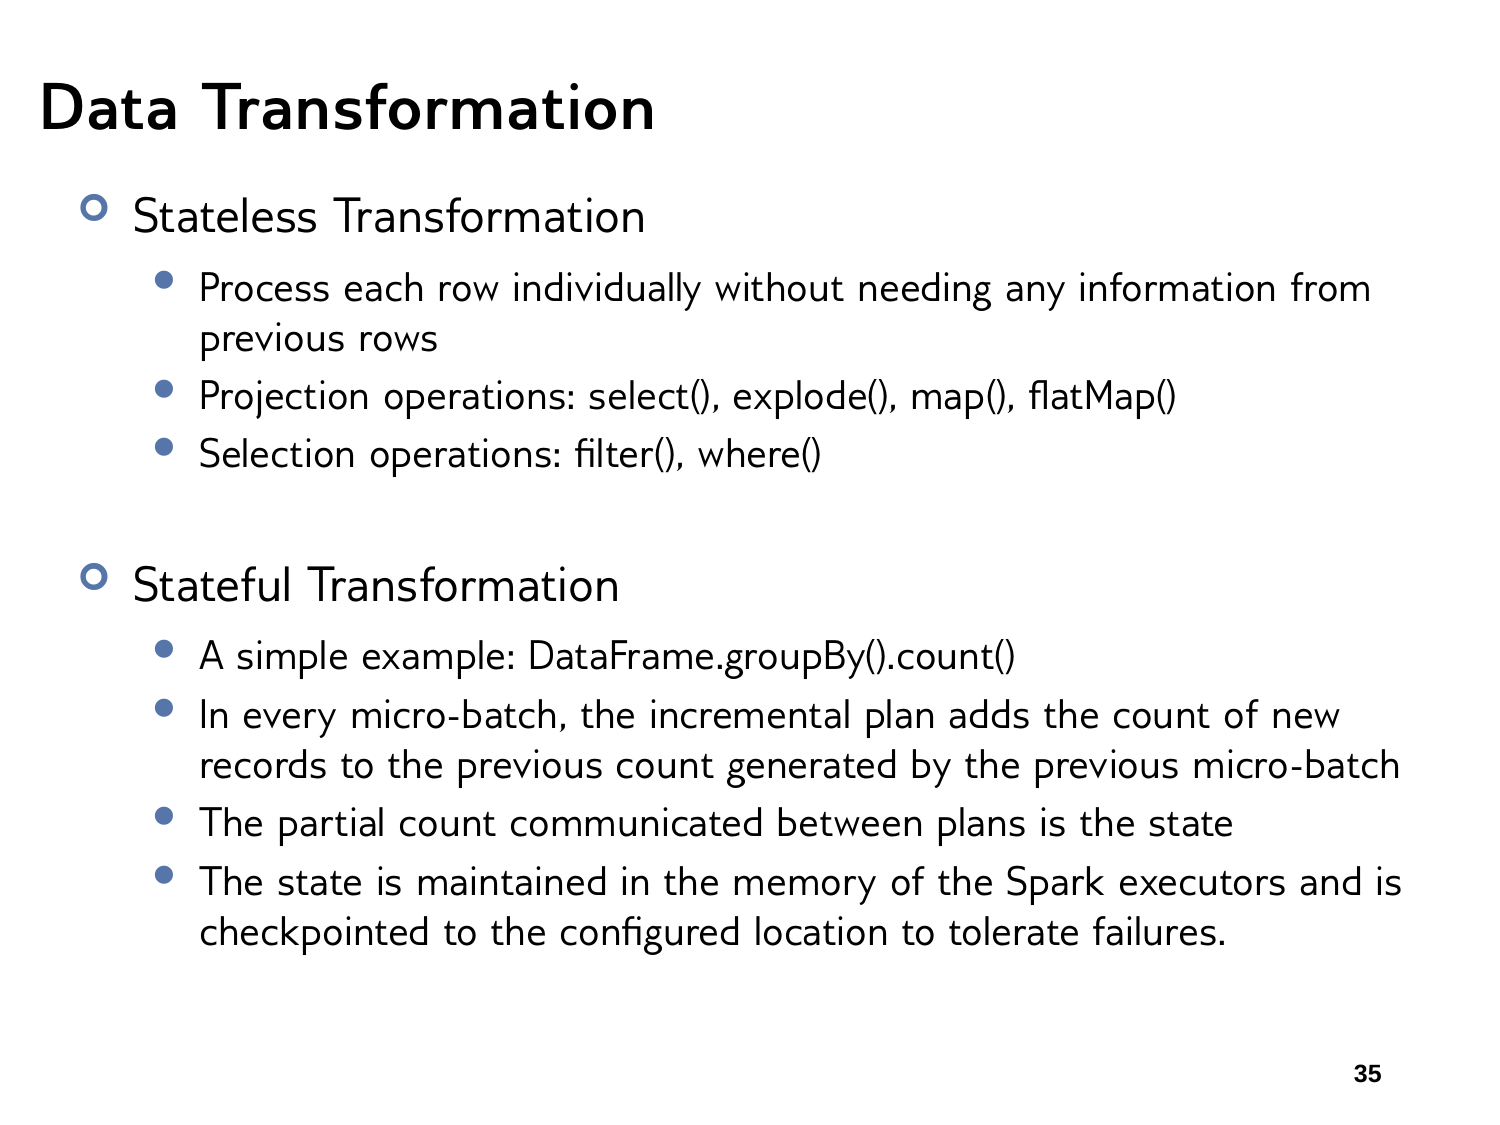

# Data Transformation
Stateless Transformation
Process each row individually without needing any information from previous rows
Projection operations: select(), explode(), map(), flatMap()
Selection operations: filter(), where()

Stateful Transformation
A simple example: DataFrame.groupBy().count()
In every micro-batch, the incremental plan adds the count of new records to the previous count generated by the previous micro-batch
The partial count communicated between plans is the state
The state is maintained in the memory of the Spark executors and is checkpointed to the configured location to tolerate failures.

35